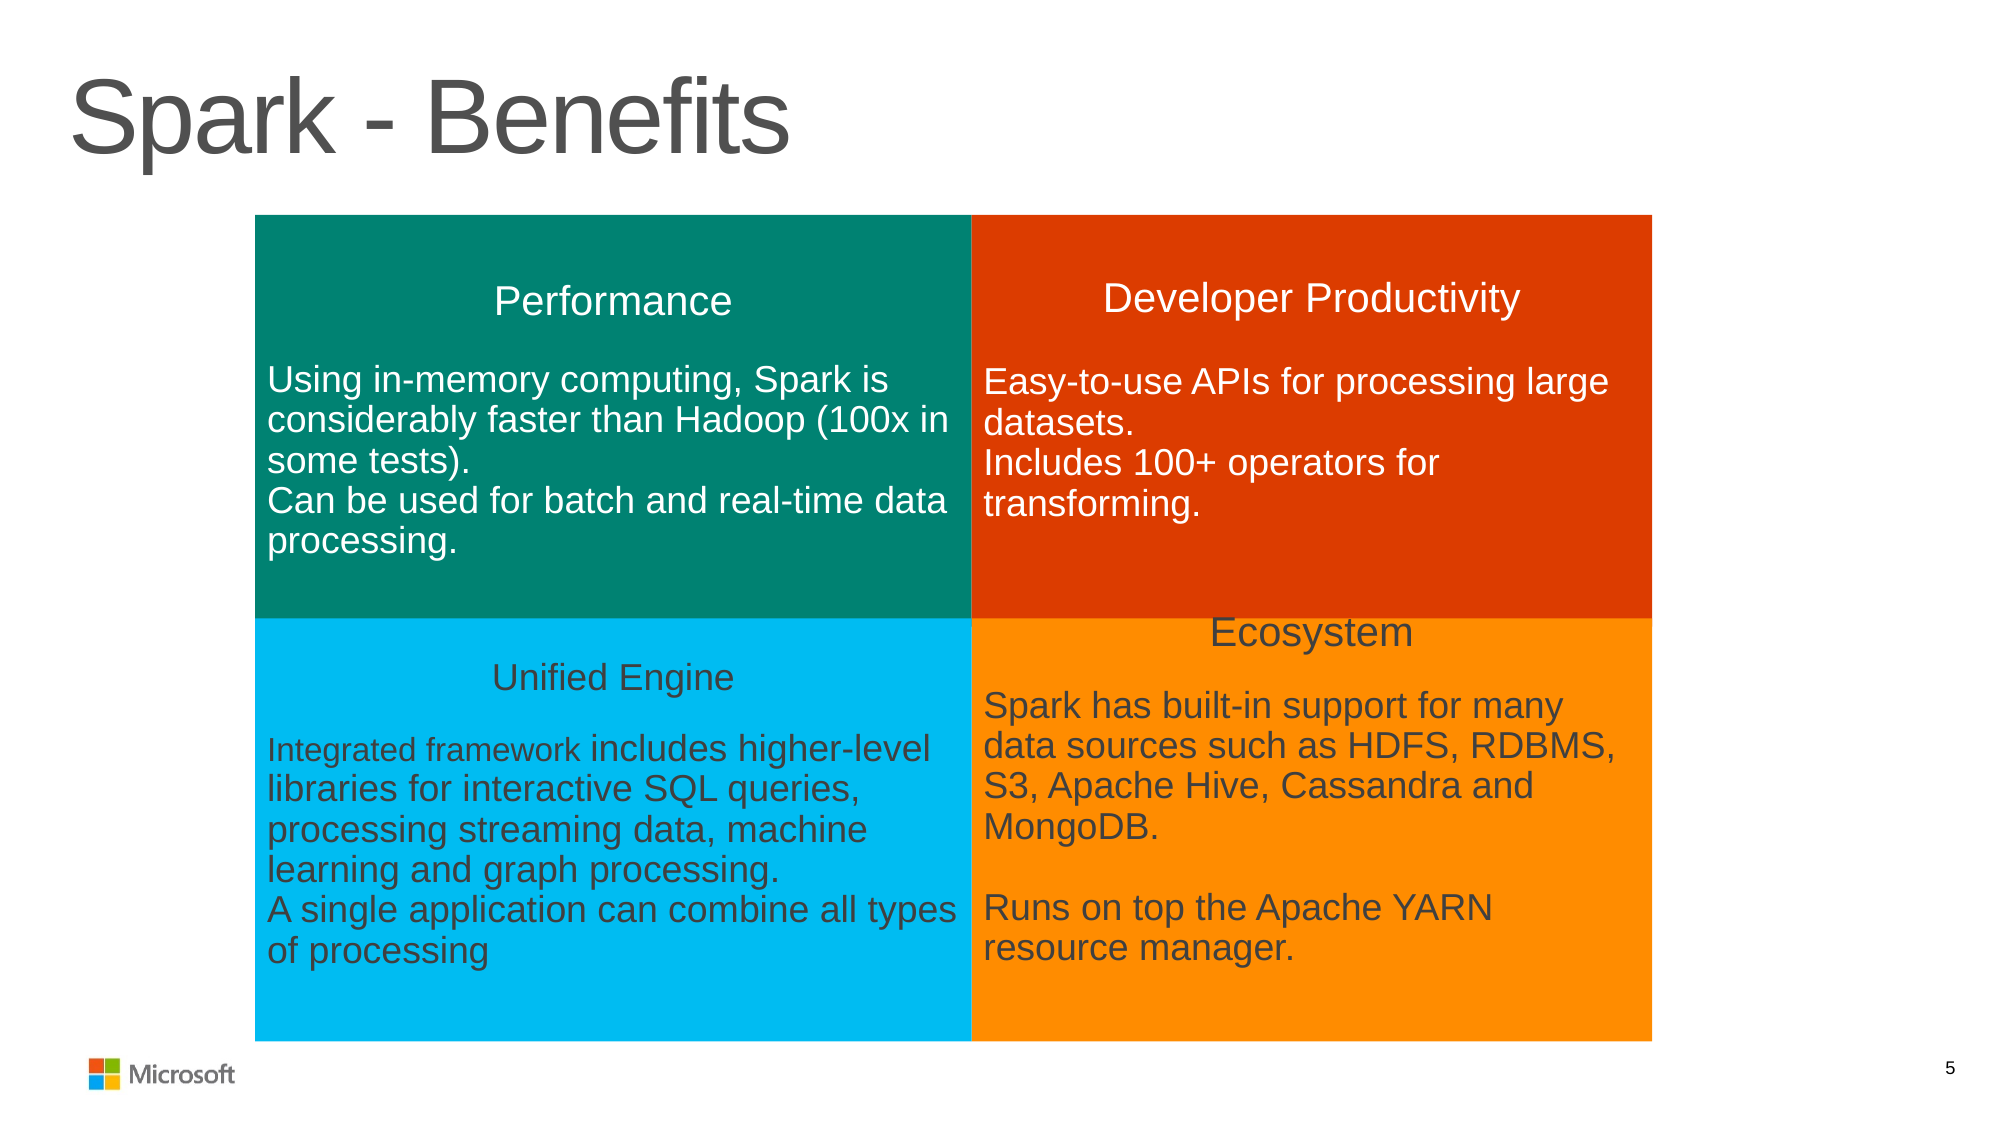

# Spark - Benefits
Performance

Using in-memory computing, Spark is considerably faster than Hadoop (100x in some tests).
Can be used for batch and real-time data processing.
Developer Productivity

Easy-to-use APIs for processing large datasets.
Includes 100+ operators for transforming.

Unified Engine

Integrated framework includes higher-level libraries for interactive SQL queries, processing streaming data, machine learning and graph processing.
A single application can combine all types of processing

Ecosystem

Spark has built-in support for many data sources such as HDFS, RDBMS, S3, Apache Hive, Cassandra and MongoDB.

Runs on top the Apache YARN resource manager.

5